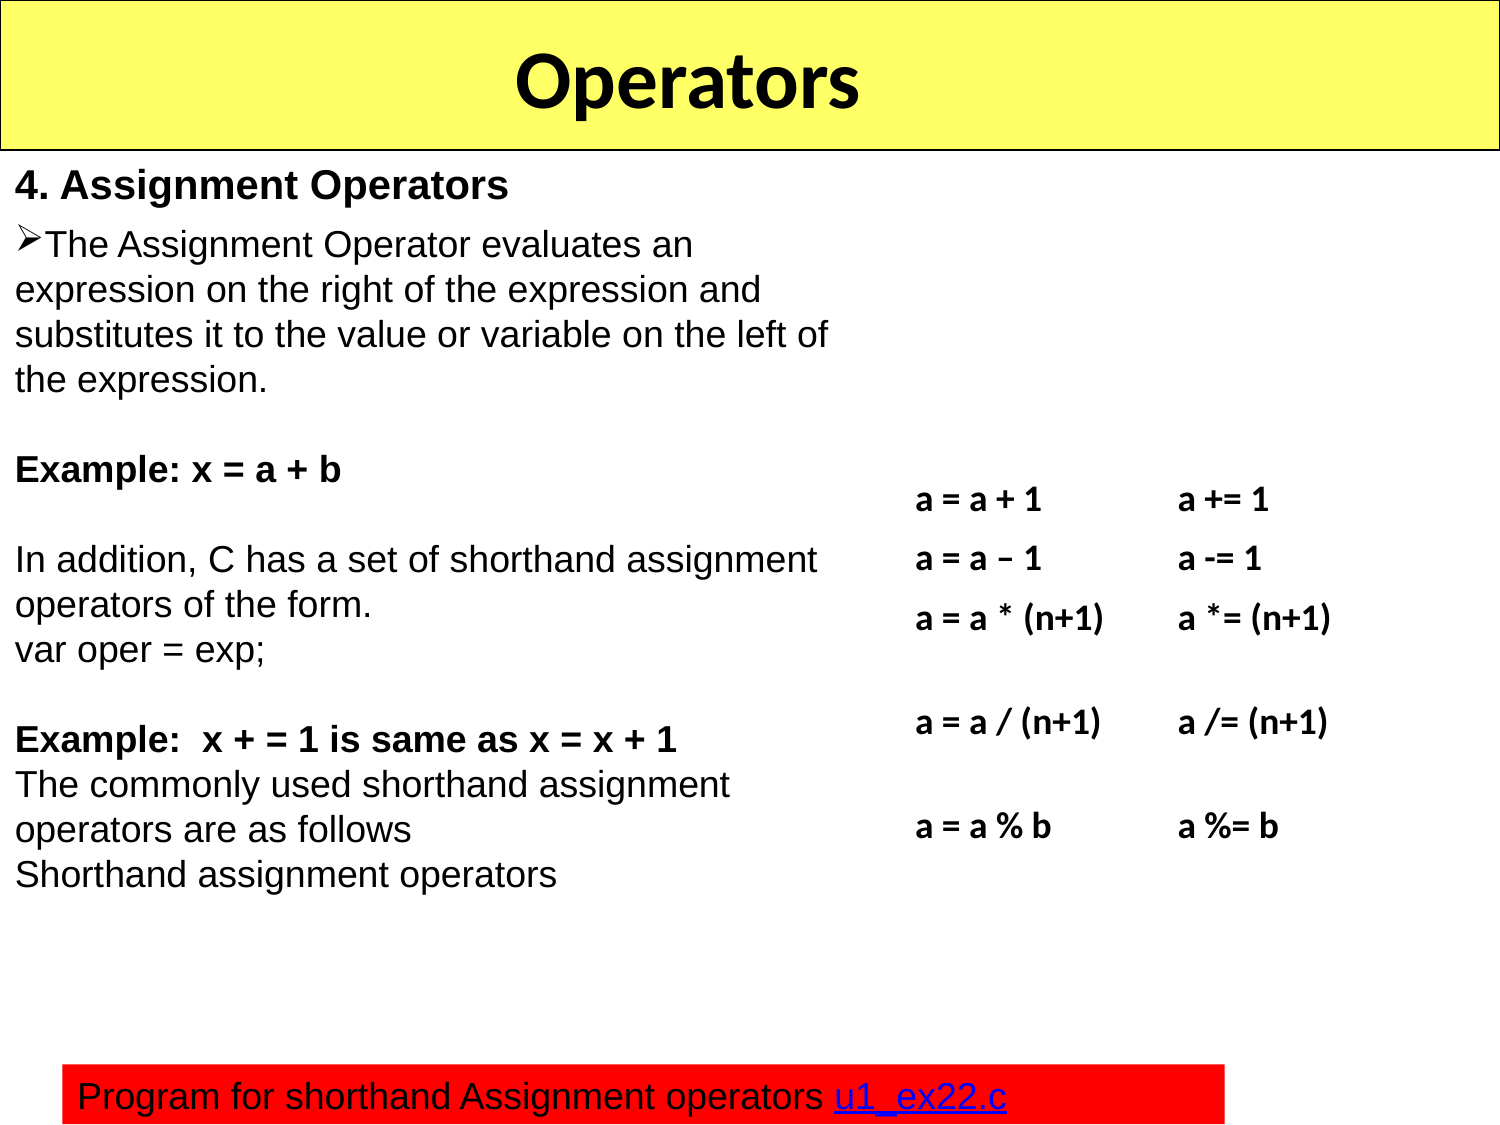

Operators
4. Assignment Operators
The Assignment Operator evaluates an expression on the right of the expression and substitutes it to the value or variable on the left of the expression.

Example: x = a + b

In addition, C has a set of shorthand assignment operators of the form.
var oper = exp;

Example:  x + = 1 is same as x = x + 1
The commonly used shorthand assignment operators are as follows
Shorthand assignment operators
| Statement with simple assignment operator | Statement with shorthand operator |
| --- | --- |
| a = a + 1 | a += 1 |
| a = a – 1 | a -= 1 |
| a = a \* (n+1) | a \*= (n+1) |
| a = a / (n+1) | a /= (n+1) |
| a = a % b | a %= b |
Program for shorthand Assignment operators u1_ex22.c